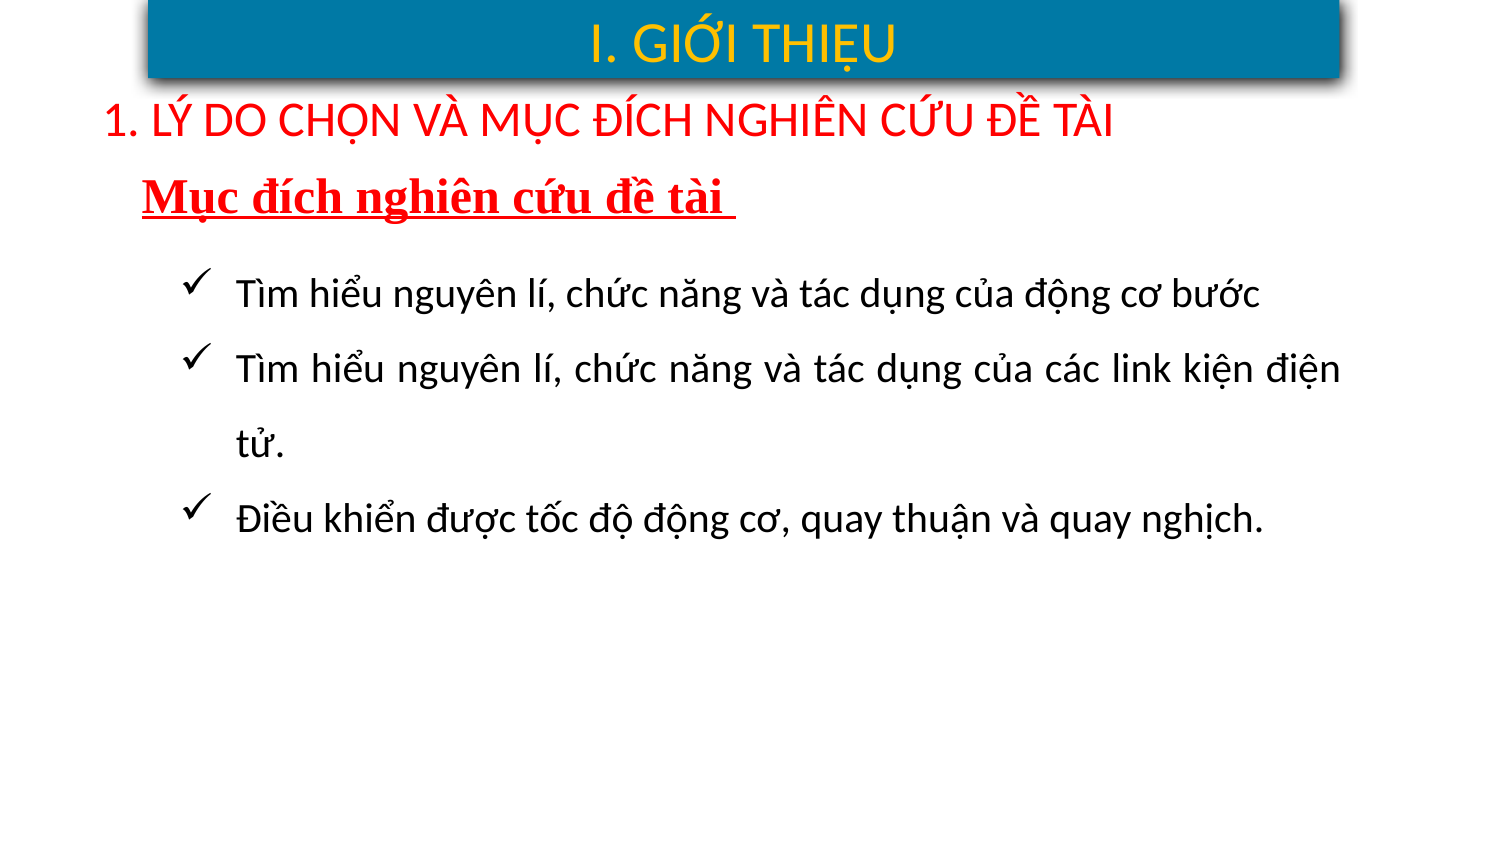

I. GIỚI THIỆU
1. LÝ DO CHỌN VÀ MỤC ĐÍCH NGHIÊN CỨU ĐỀ TÀI
Mục đích nghiên cứu đề tài
Tìm hiểu nguyên lí, chức năng và tác dụng của động cơ bước
Tìm hiểu nguyên lí, chức năng và tác dụng của các link kiện điện tử.
Điều khiển được tốc độ động cơ, quay thuận và quay nghịch.